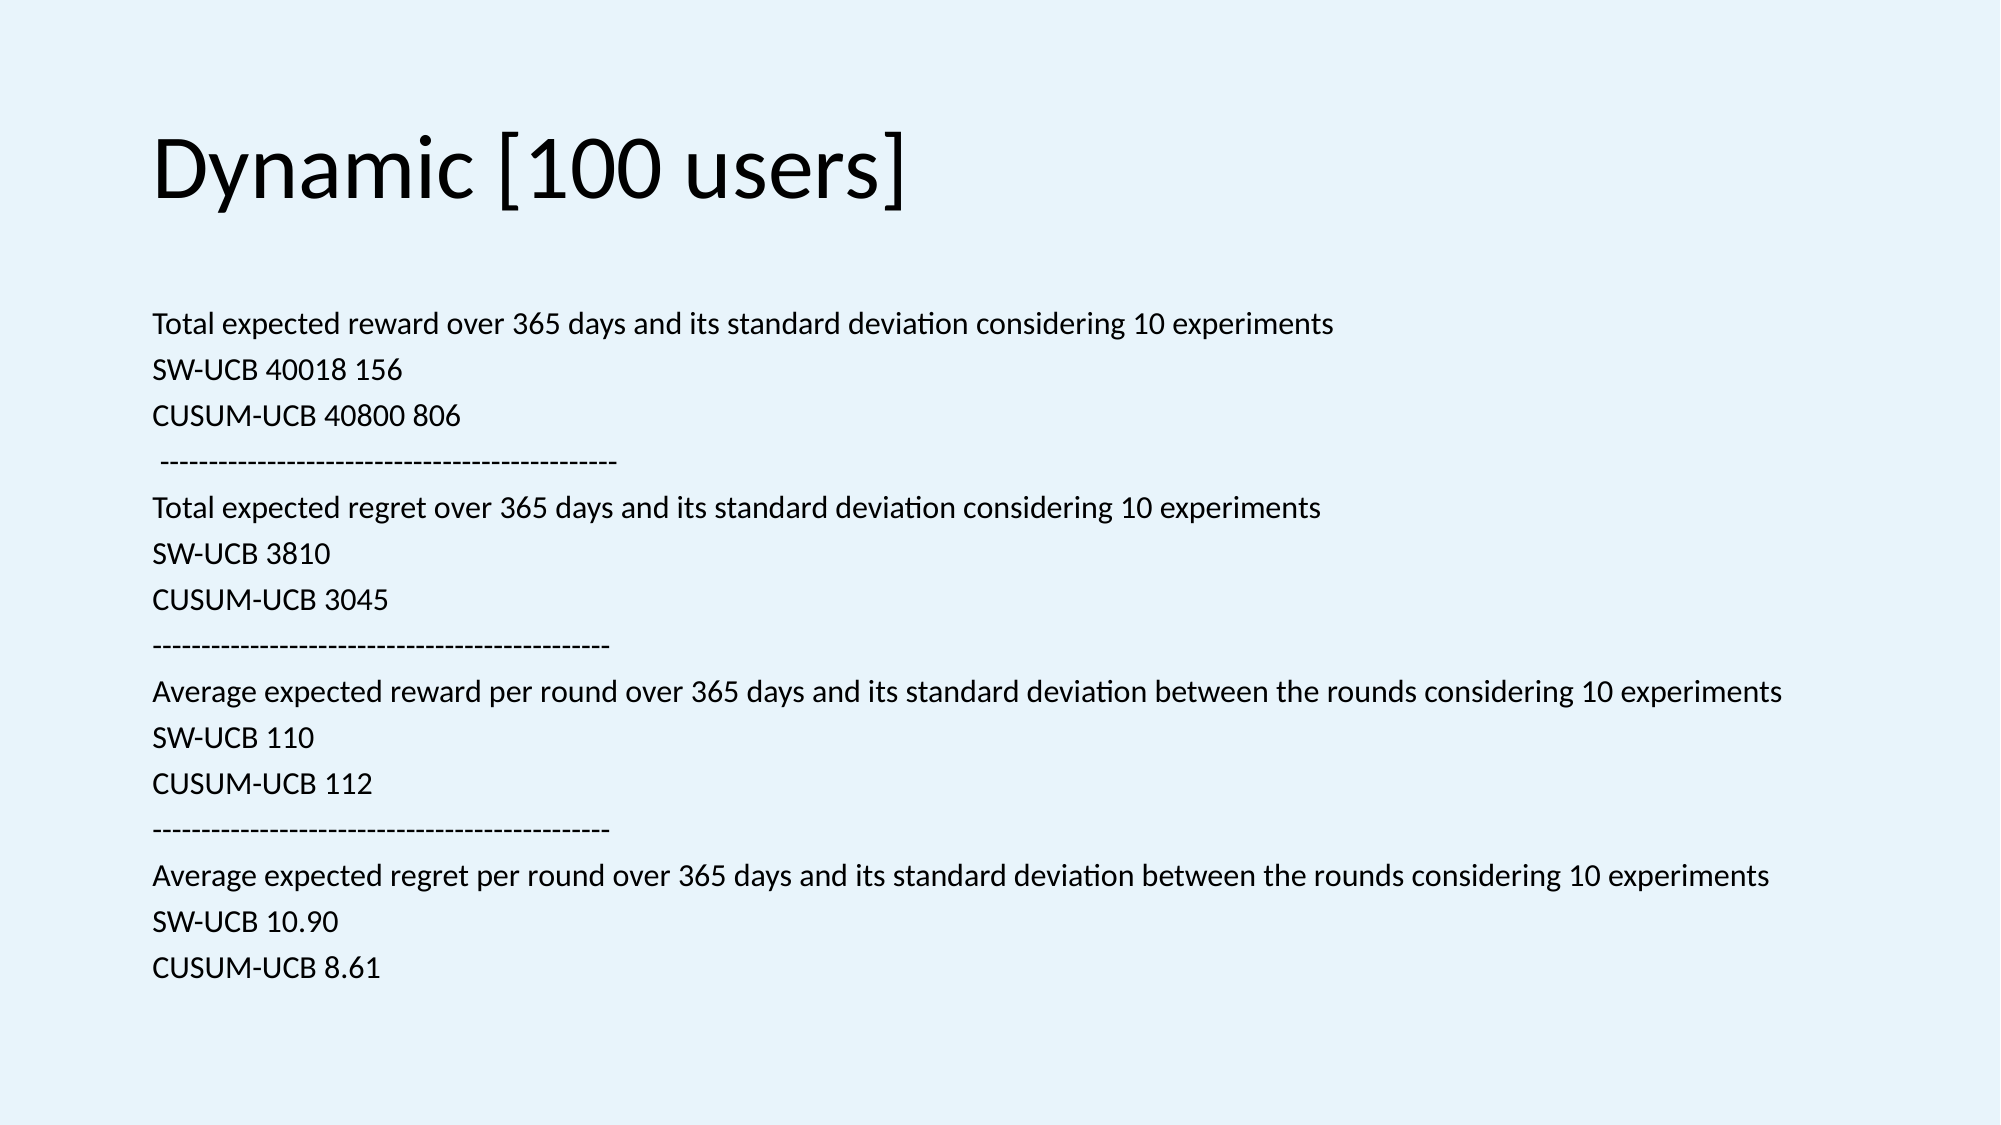

# Dynamic [100 users]
Total expected reward over 365 days and its standard deviation considering 10 experiments
SW-UCB 40018 156
CUSUM-UCB 40800 806
 -----------------------------------------------
Total expected regret over 365 days and its standard deviation considering 10 experiments
SW-UCB 3810
CUSUM-UCB 3045
-----------------------------------------------
Average expected reward per round over 365 days and its standard deviation between the rounds considering 10 experiments
SW-UCB 110
CUSUM-UCB 112
-----------------------------------------------
Average expected regret per round over 365 days and its standard deviation between the rounds considering 10 experiments
SW-UCB 10.90
CUSUM-UCB 8.61